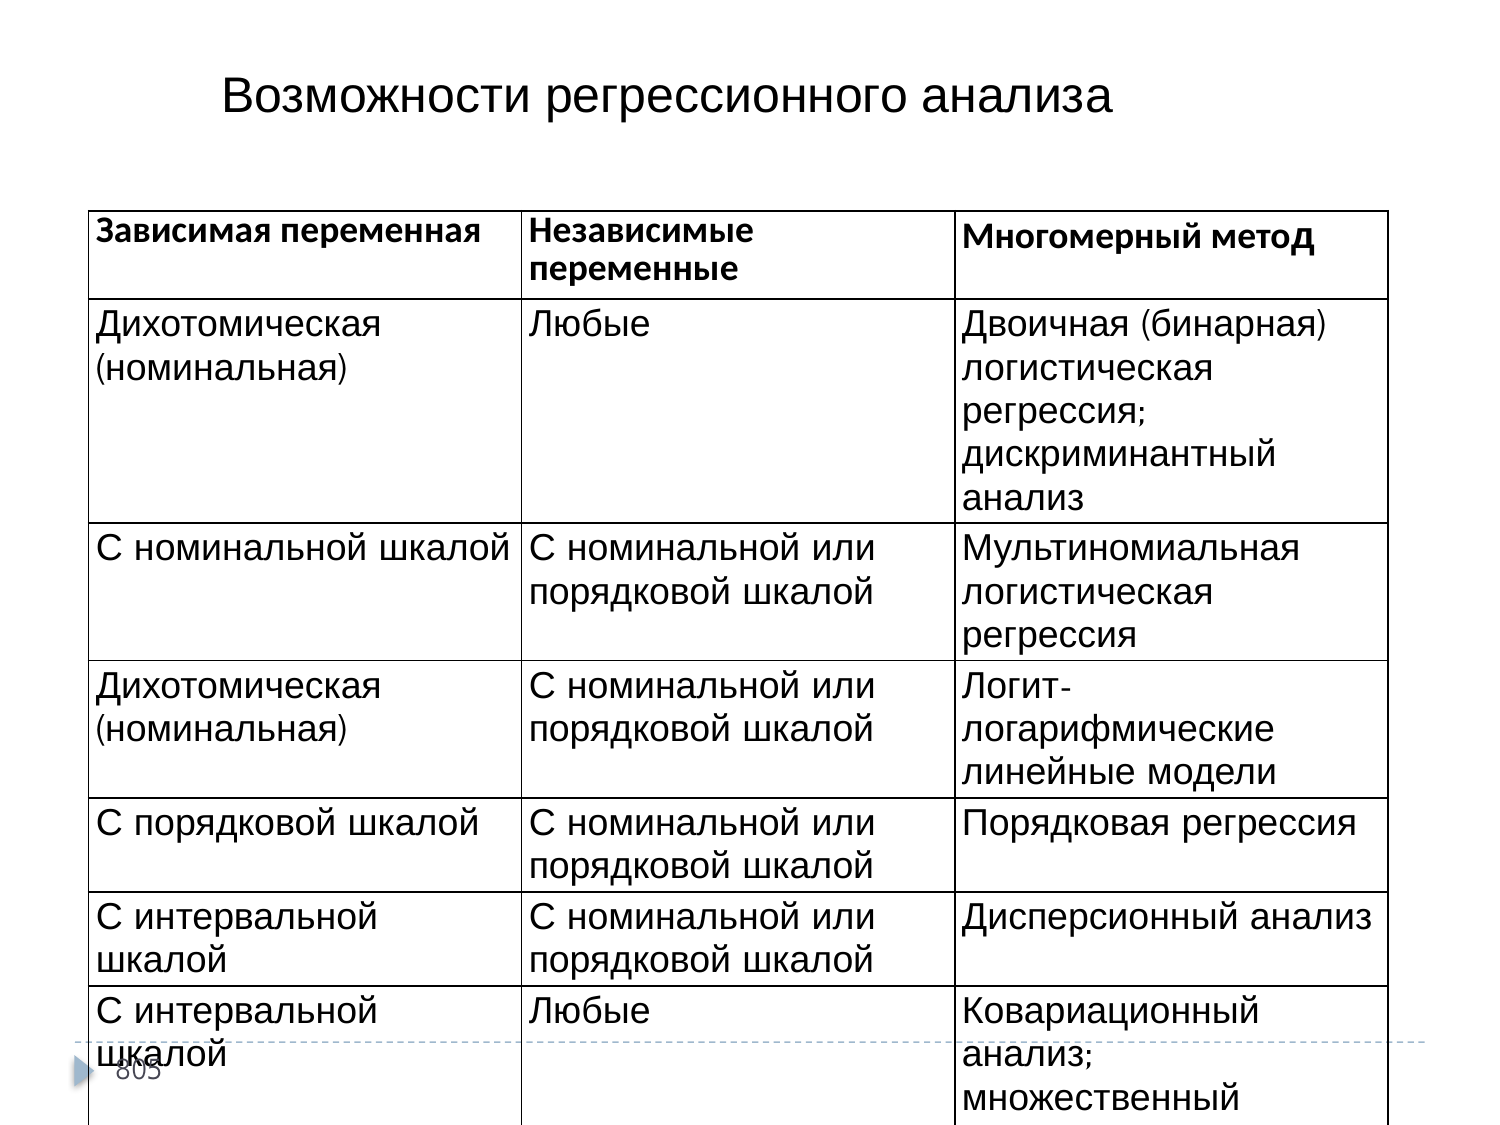

Возможности регрессионного анализа
| Зависимая переменная | Независимые переменные | Многомерный метод |
| --- | --- | --- |
| Дихотомическая (номинальная) | Любые | Двоичная (бинарная) логистическая регрессия; дискриминантный анализ |
| С номинальной шкалой | С номинальной или порядковой шкалой | Мультиномиальная логистическая регрессия |
| Дихотомическая (номинальная) | С номинальной или порядковой шкалой | Логит-логарифмические линейные модели |
| С порядковой шкалой | С номинальной или порядковой шкалой | Порядковая регрессия |
| С интервальной шкалой | С номинальной или порядковой шкалой | Дисперсионный анализ |
| С интервальной шкалой | Любые | Ковариационный анализ; множественный регрессионный анализ |
805